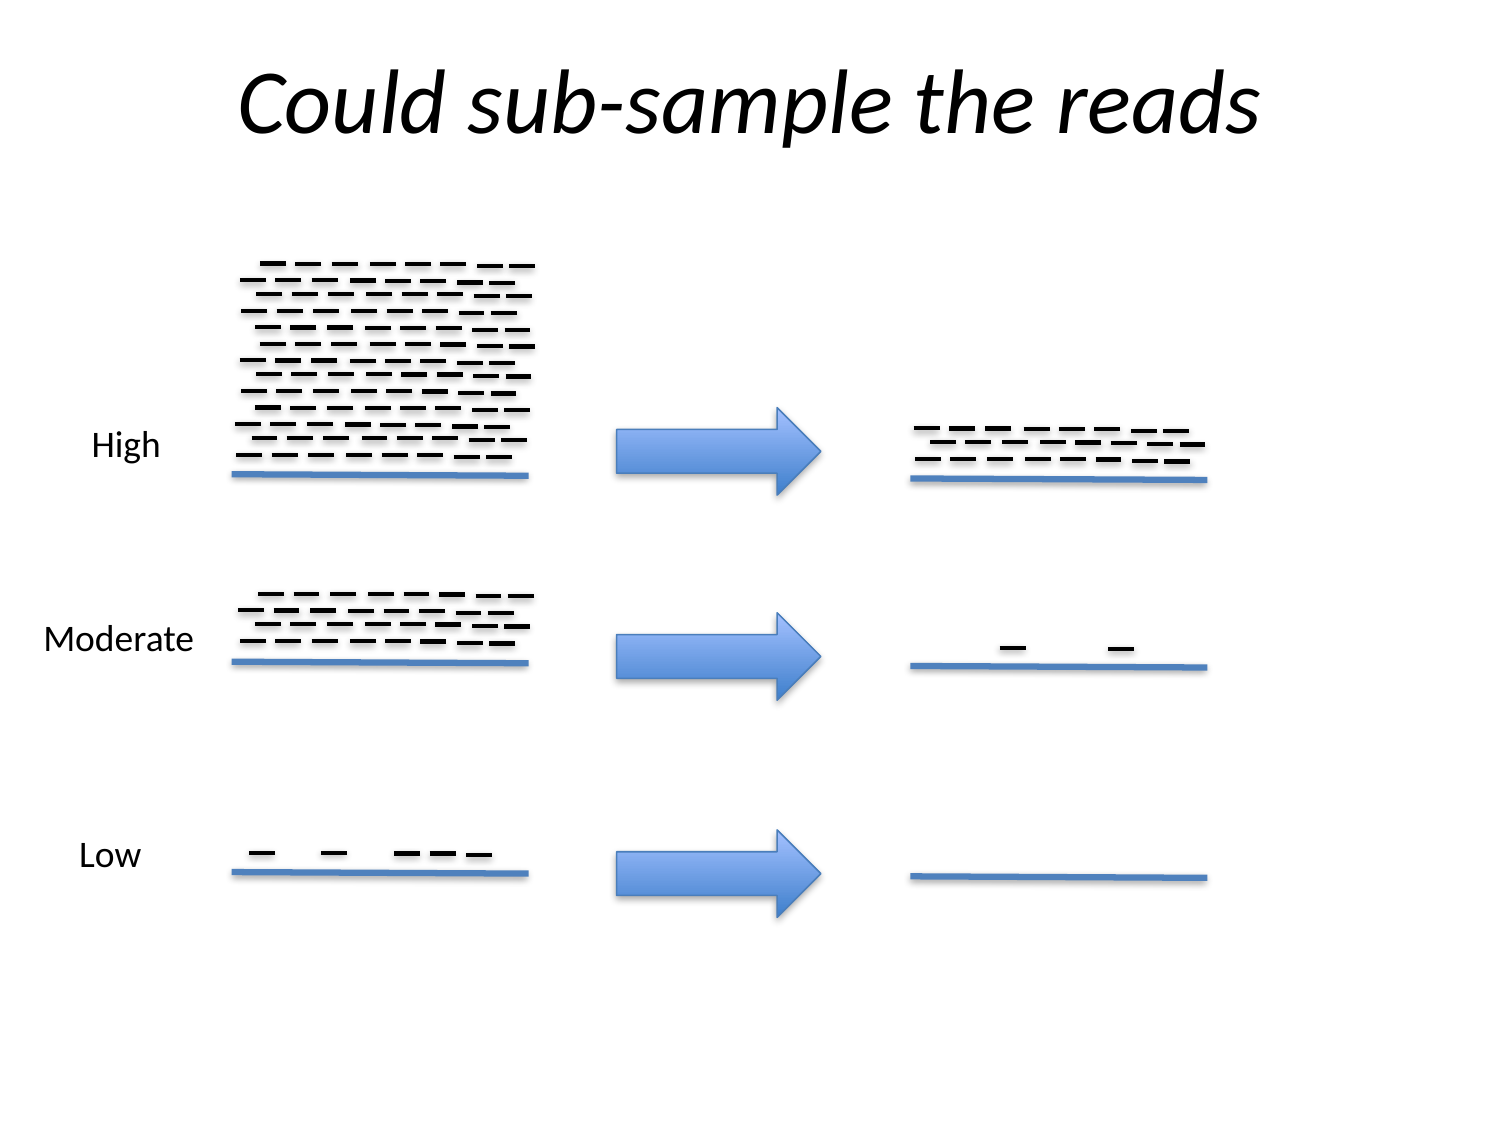

# Could sub-sample the reads

High
Moderate
Low